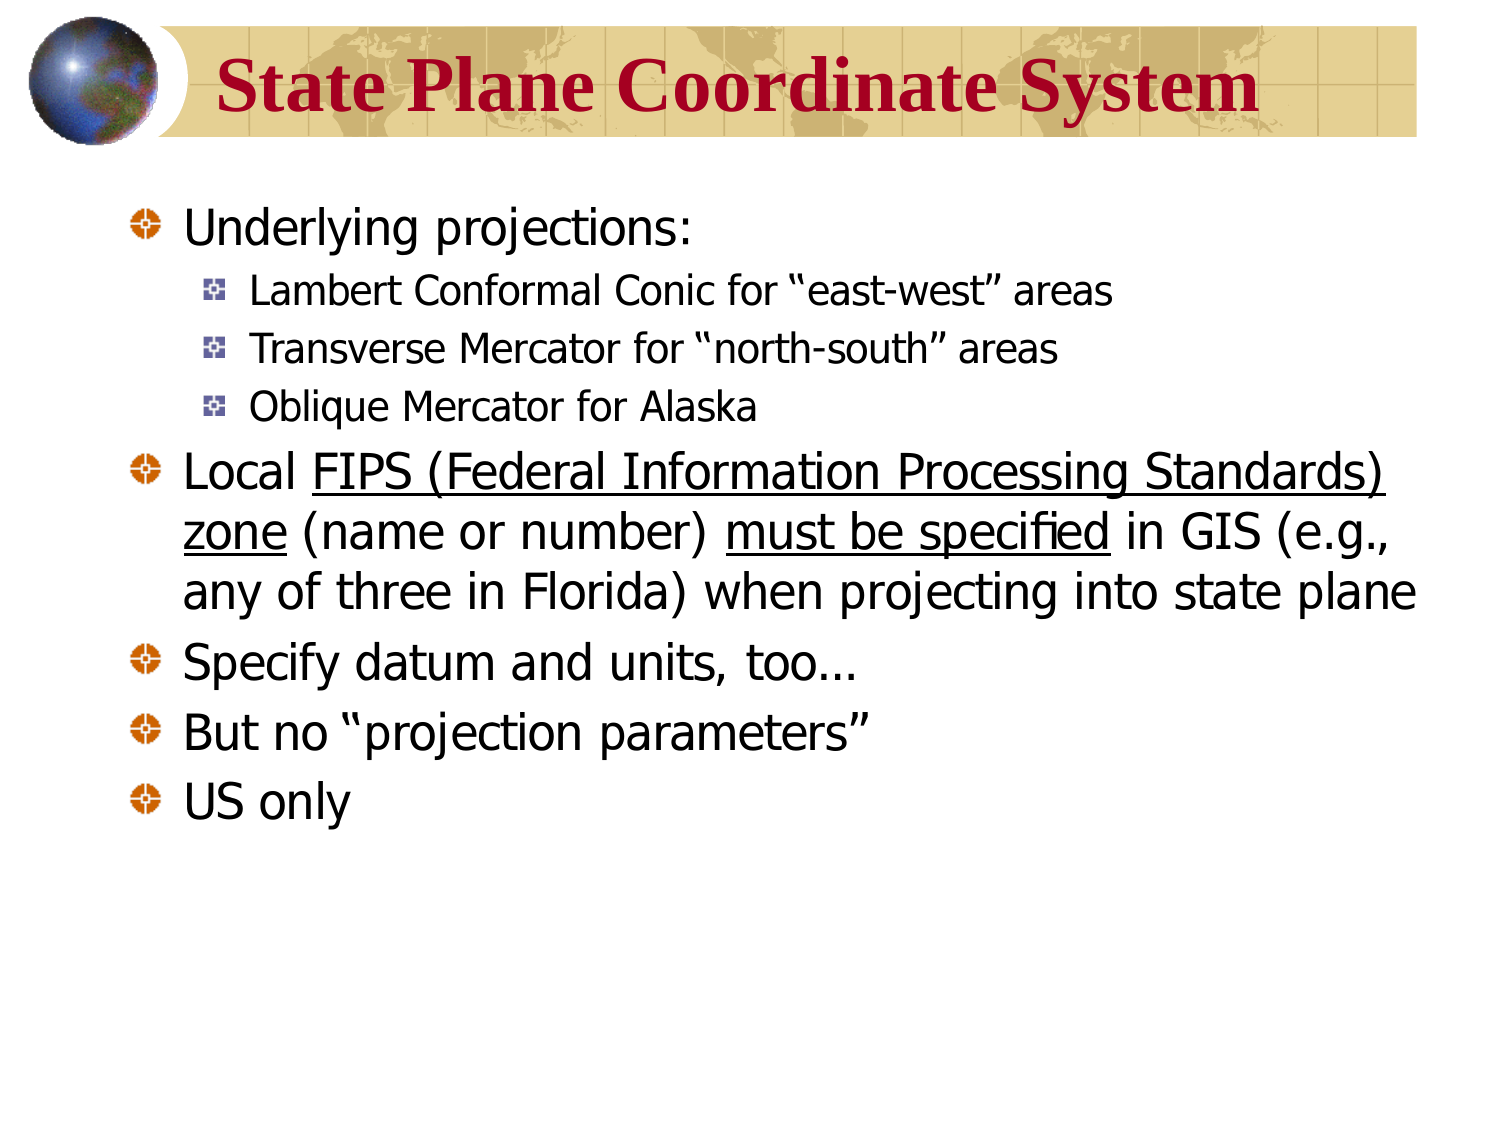

# State Plane Coordinate System
Underlying projections:
Lambert Conformal Conic for “east-west” areas
Transverse Mercator for “north-south” areas
Oblique Mercator for Alaska
Local FIPS (Federal Information Processing Standards) zone (name or number) must be specified in GIS (e.g., any of three in Florida) when projecting into state plane
Specify datum and units, too…
But no “projection parameters”
US only